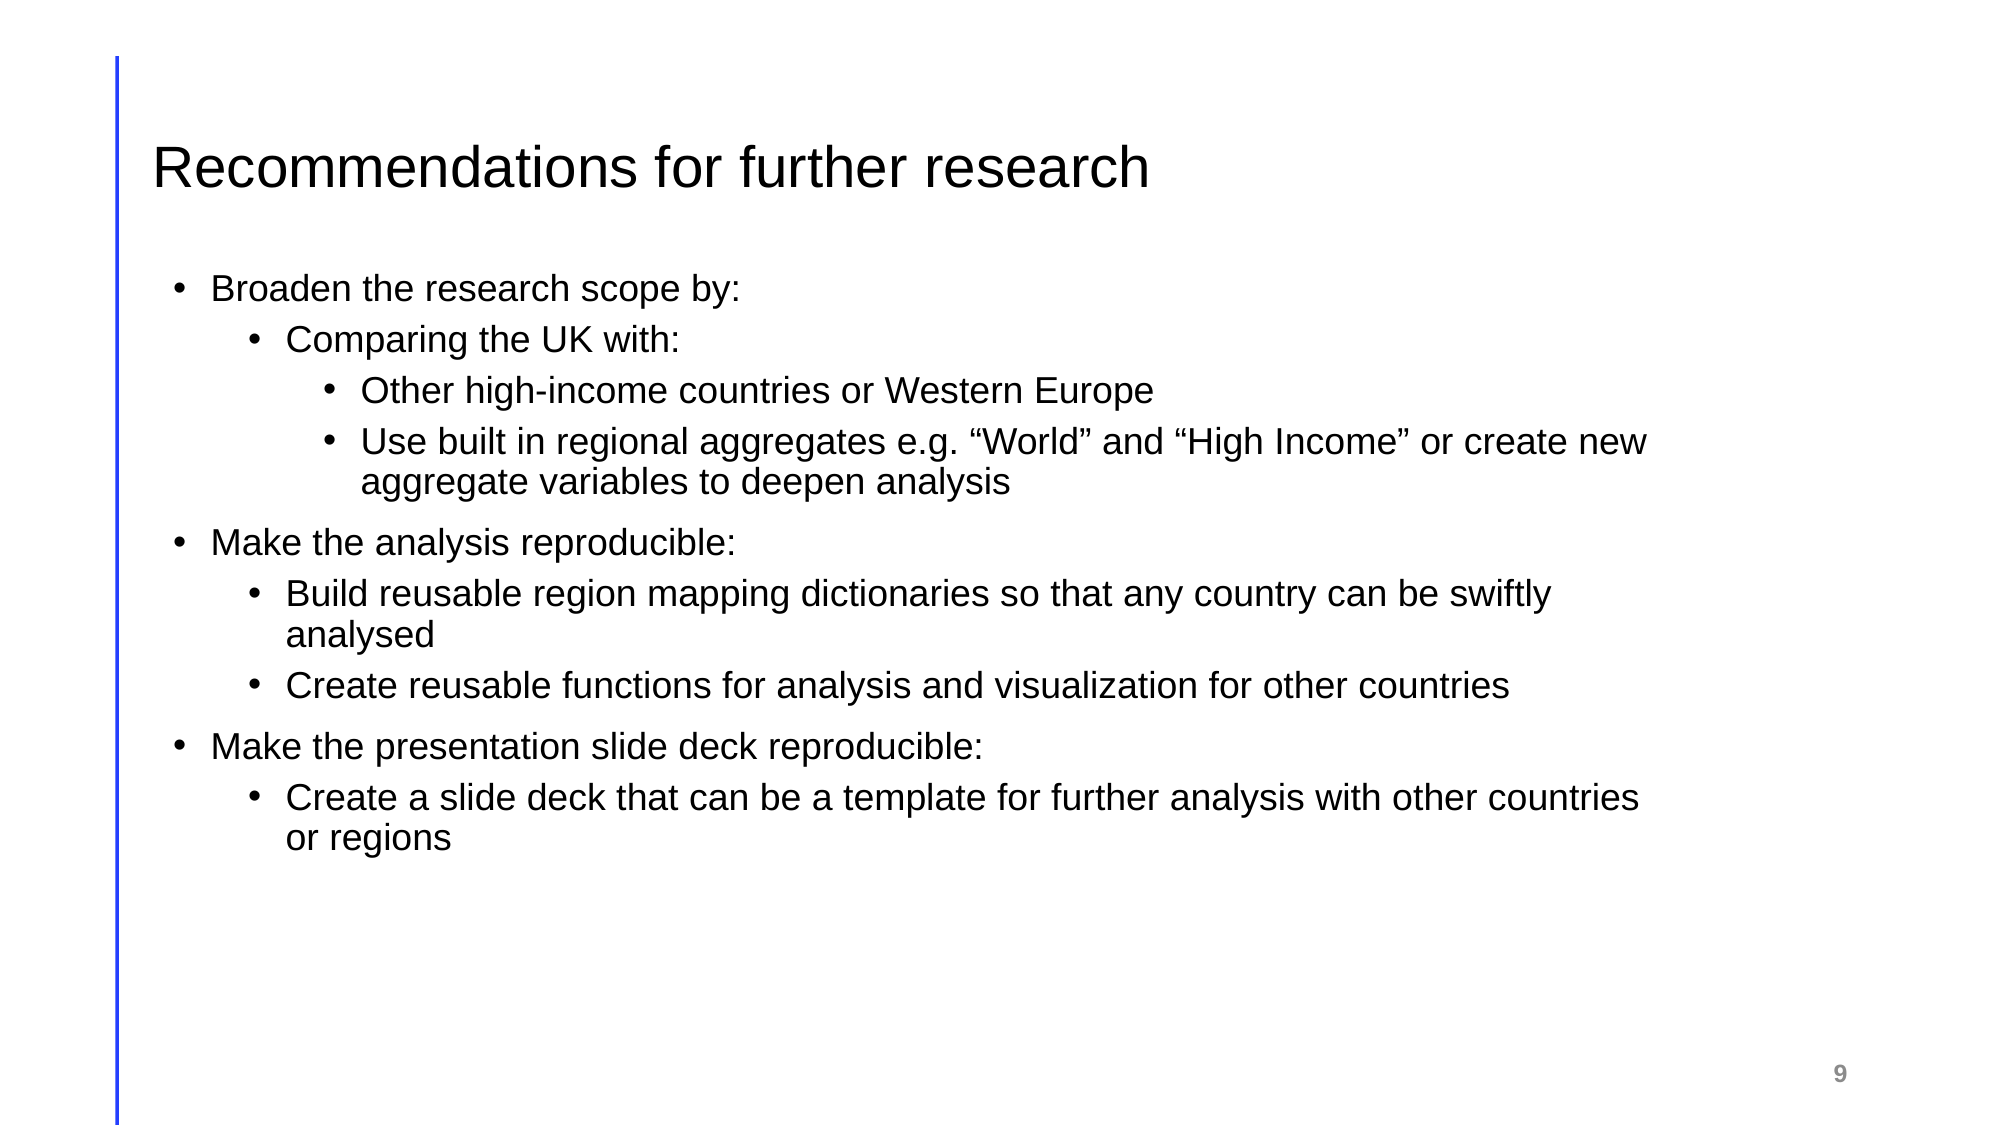

# Recommendations for further research
Broaden the research scope by:
Comparing the UK with:
Other high-income countries or Western Europe
Use built in regional aggregates e.g. “World” and “High Income” or create new aggregate variables to deepen analysis
Make the analysis reproducible:
Build reusable region mapping dictionaries so that any country can be swiftly analysed
Create reusable functions for analysis and visualization for other countries
Make the presentation slide deck reproducible:
Create a slide deck that can be a template for further analysis with other countries or regions
9